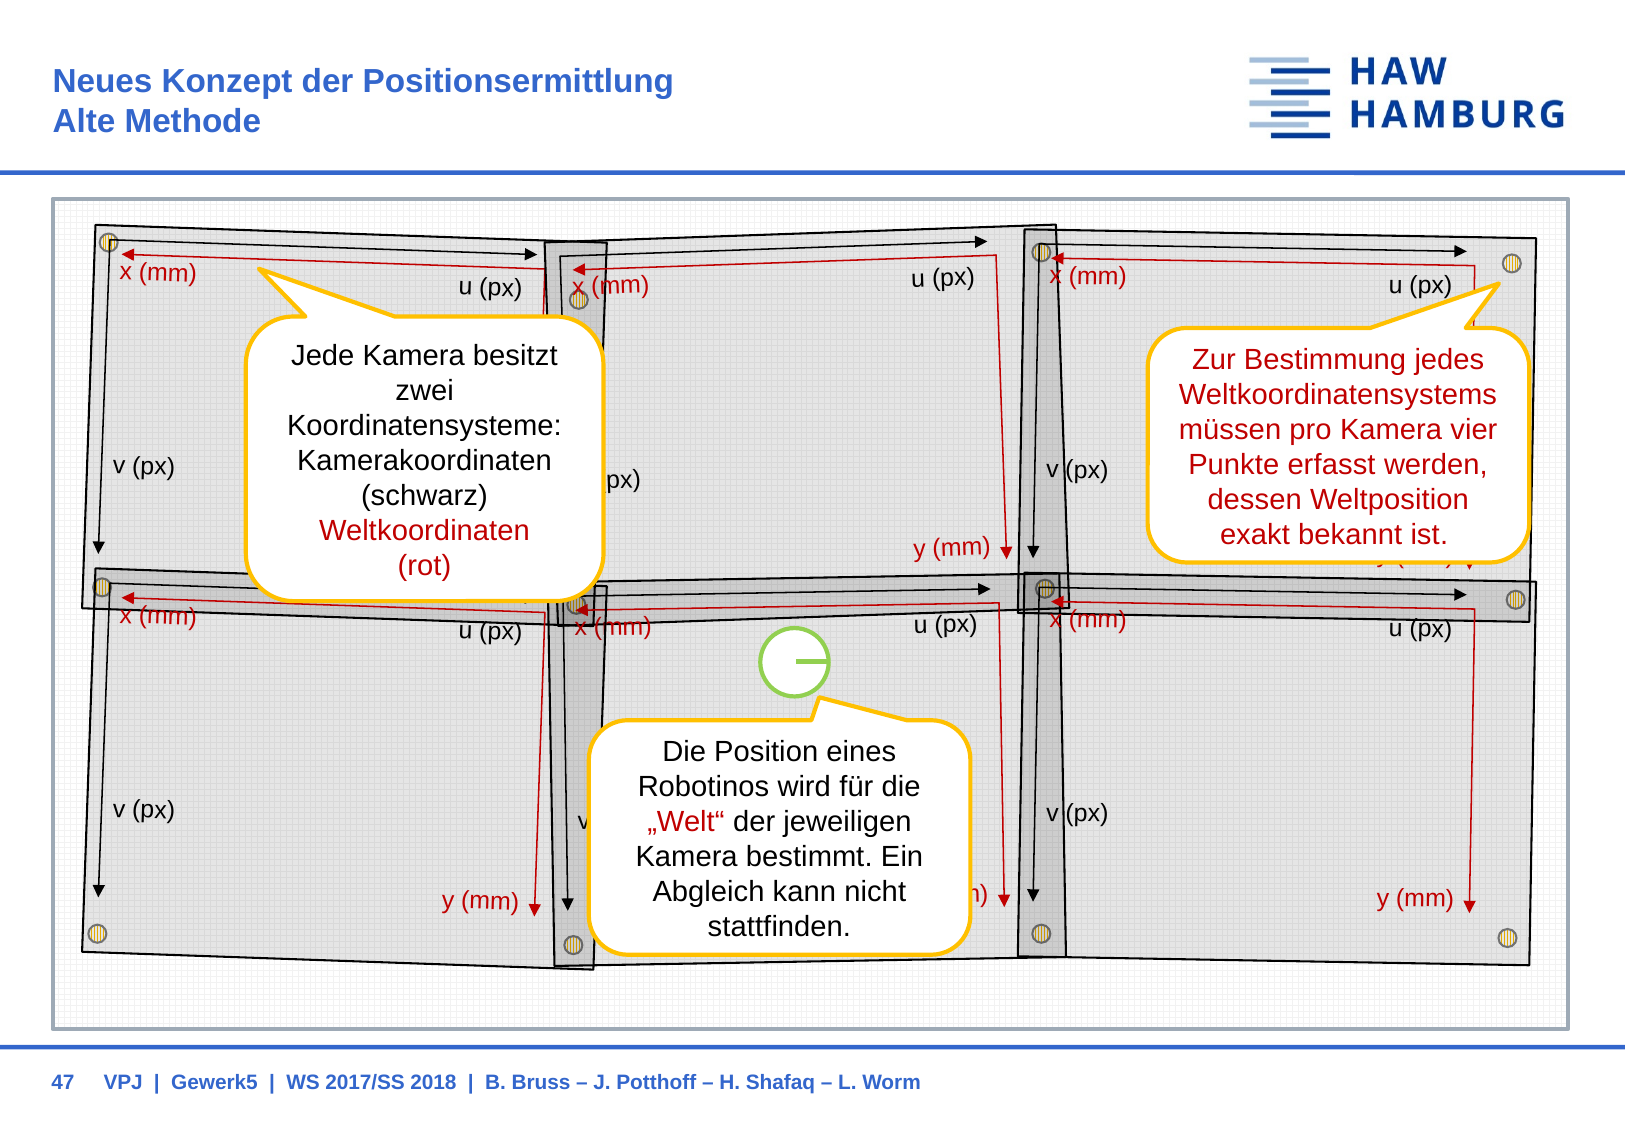

# Neues Konzept der Positionsermittlung Alte Methode

x (mm)
u (px)
v (px)
y (mm)

x (mm)
u (px)
v (px)
y (mm)

x (mm)
u (px)
v (px)
y (mm)

Jede Kamera besitzt zwei Koordinatensysteme:
Kamerakoordinaten (schwarz)
Weltkoordinaten
(rot)
Zur Bestimmung jedes Weltkoordinatensystems müssen pro Kamera vier Punkte erfasst werden, dessen Weltposition exakt bekannt ist.

x (mm)
u (px)
v (px)
y (mm)

x (mm)
u (px)
v (px)
y (mm)

x (mm)
u (px)
v (px)
y (mm)

Die Position eines Robotinos wird für die „Welt“ der jeweiligen Kamera bestimmt. Ein Abgleich kann nicht stattfinden.

47
VPJ  |  Gewerk5  |  WS 2017/SS 2018  |  B. Bruss – J. Potthoff – H. Shafaq – L. Worm